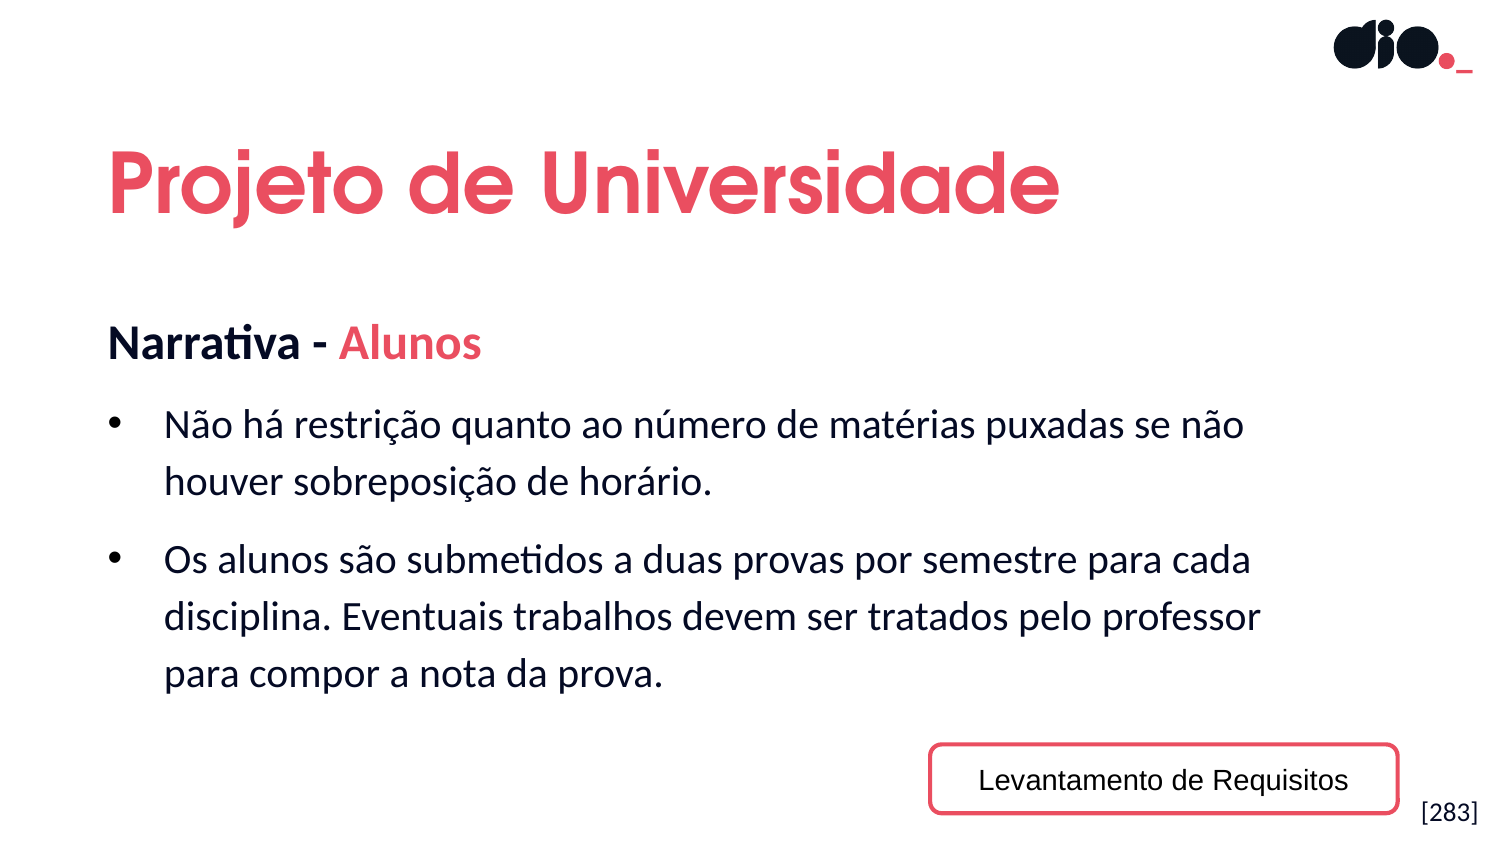

Projeto de Universidade
Narrativa - Alunos
Não há restrição quanto ao número de matérias puxadas se não houver sobreposição de horário.
Os alunos são submetidos a duas provas por semestre para cada disciplina. Eventuais trabalhos devem ser tratados pelo professor para compor a nota da prova.
Levantamento de Requisitos
[283]